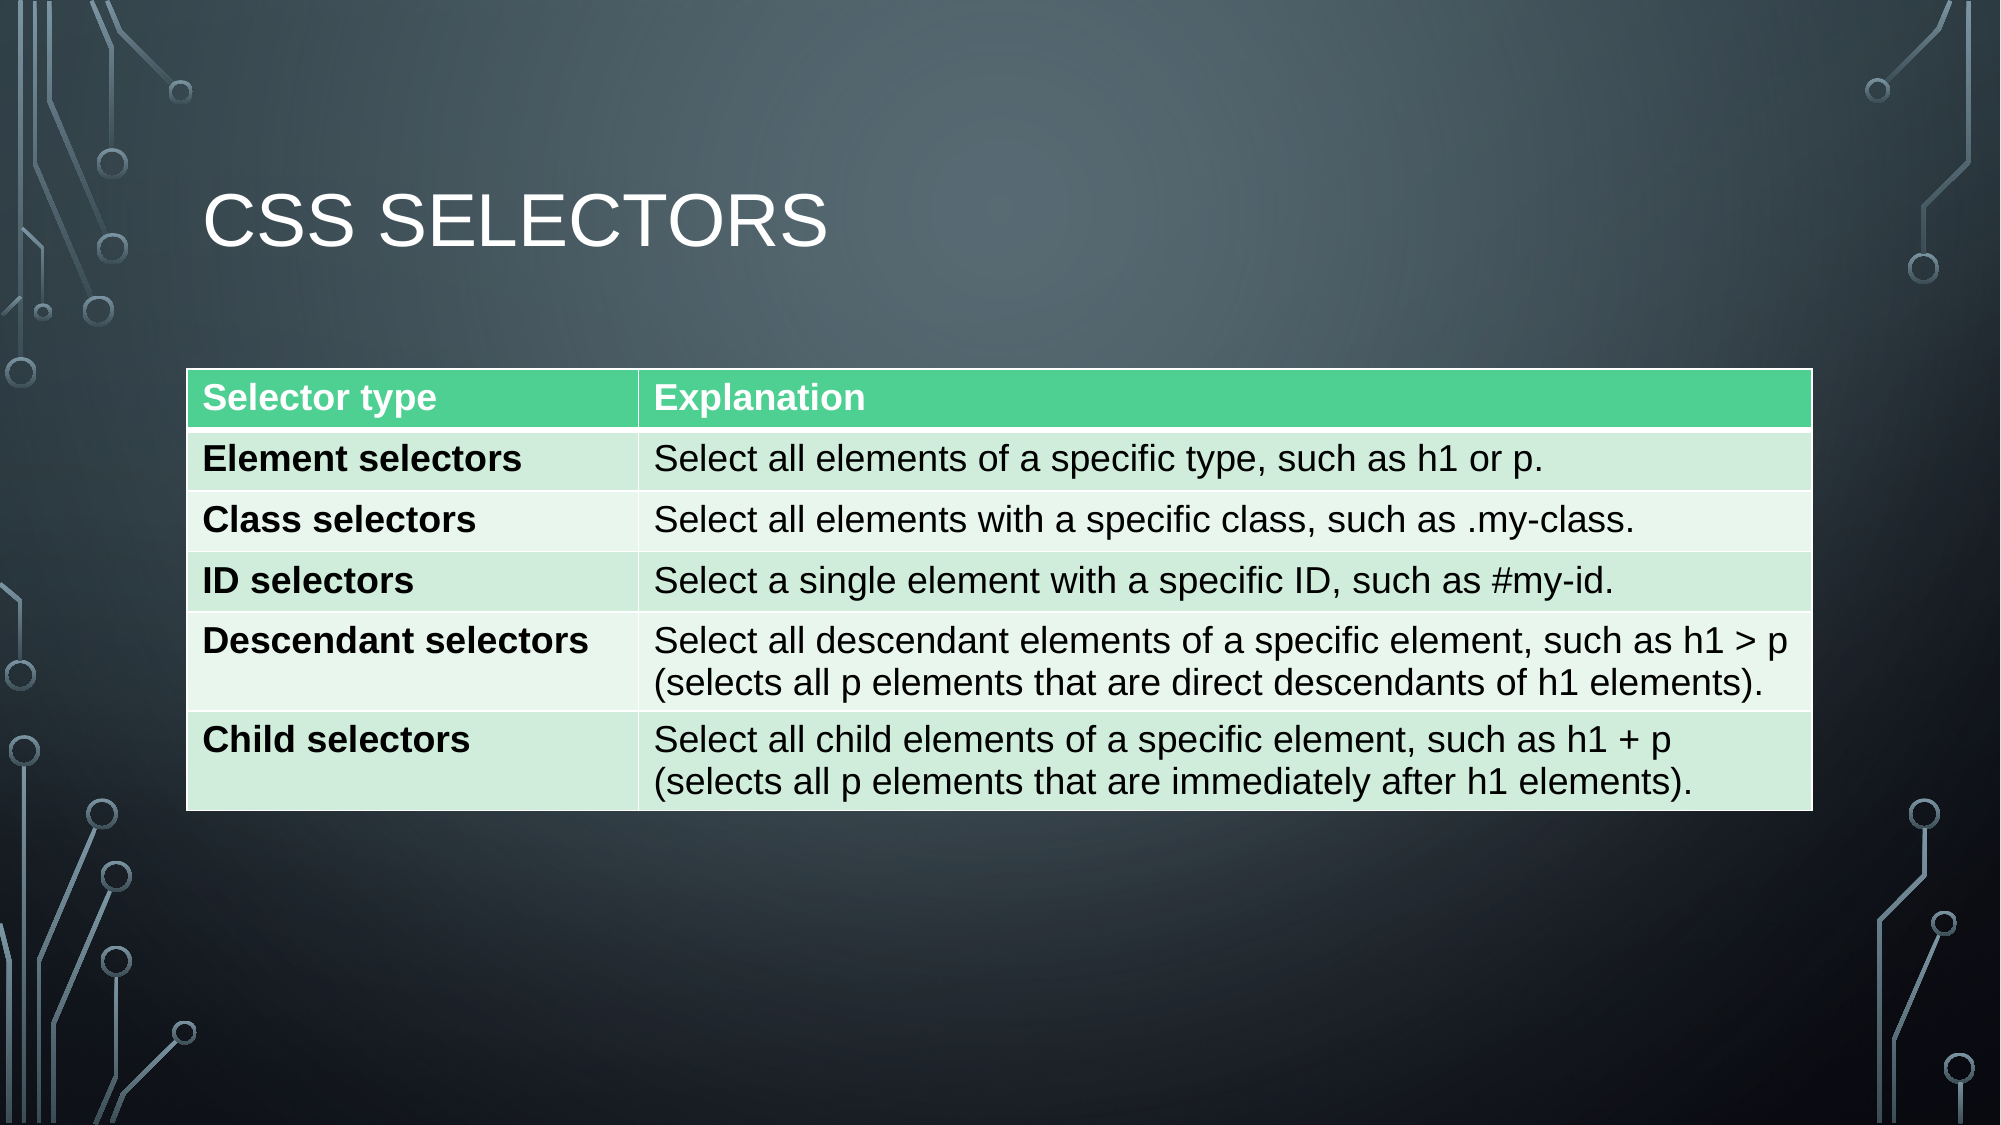

# Css Selectors
| Selector type | Explanation |
| --- | --- |
| Element selectors | Select all elements of a specific type, such as h1 or p. |
| Class selectors | Select all elements with a specific class, such as .my-class. |
| ID selectors | Select a single element with a specific ID, such as #my-id. |
| Descendant selectors | Select all descendant elements of a specific element, such as h1 > p (selects all p elements that are direct descendants of h1 elements). |
| Child selectors | Select all child elements of a specific element, such as h1 + p (selects all p elements that are immediately after h1 elements). |